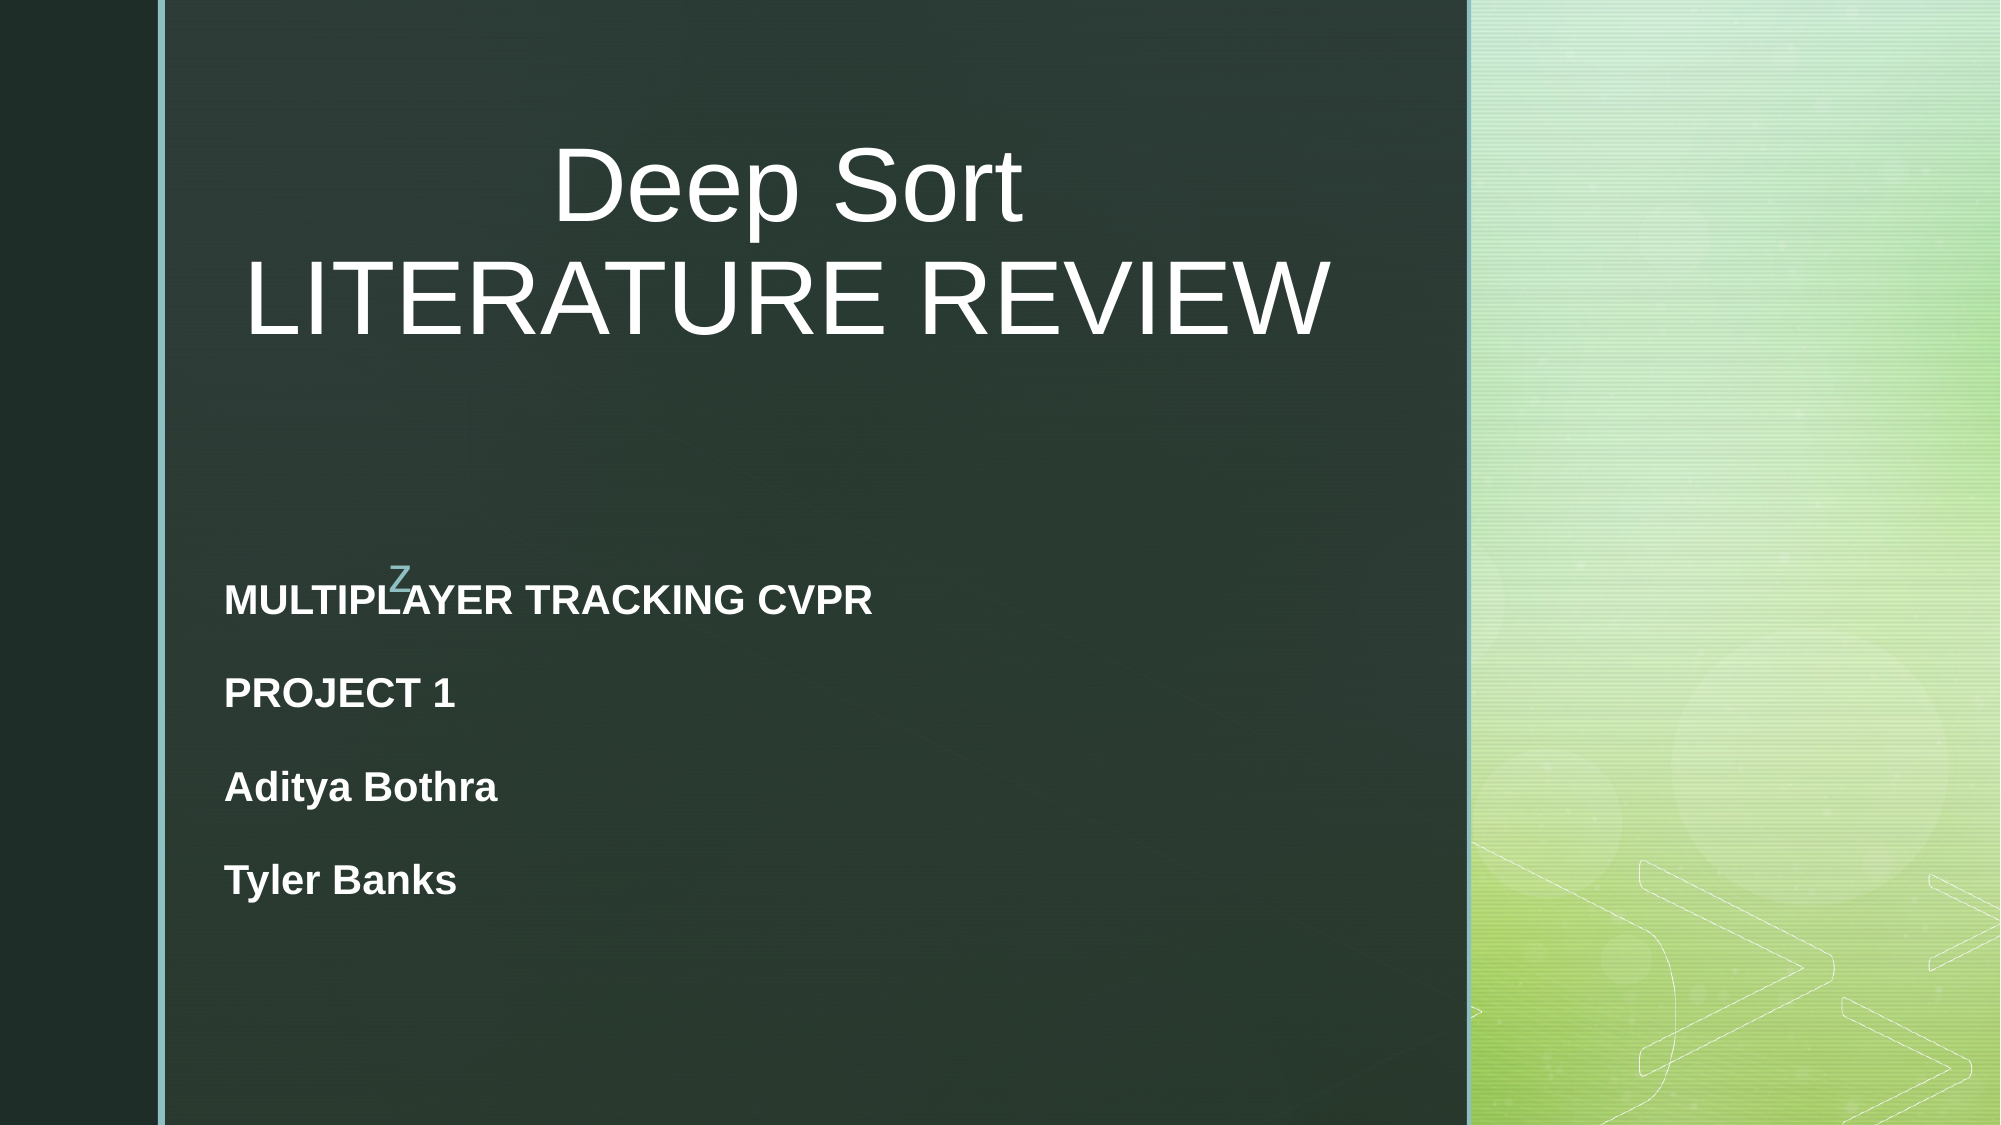

# Deep Sort LITERATURE REVIEW
MULTIPLAYER TRACKING CVPR
PROJECT 1
Aditya Bothra
Tyler Banks